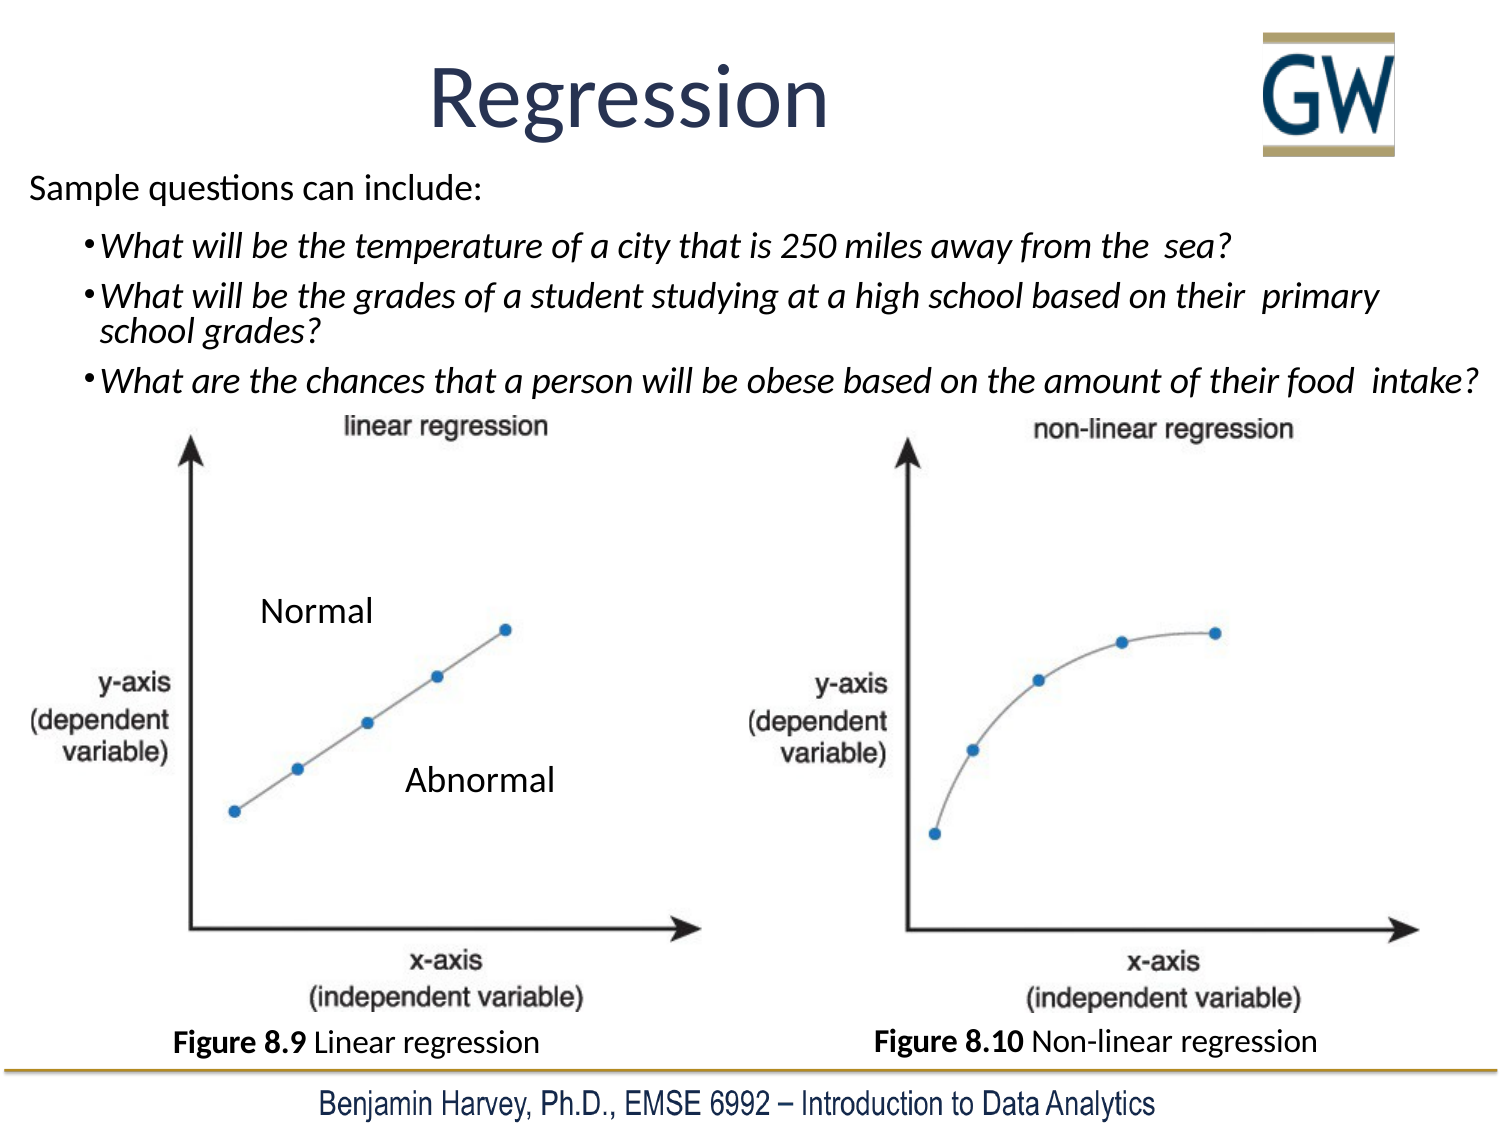

# Regression
Sample questions can include:
What will be the temperature of a city that is 250 miles away from the sea?
What will be the grades of a student studying at a high school based on their  primary school grades?
What are the chances that a person will be obese based on the amount of their food  intake?

Normal
Abnormal
Figure 8.10 Non-linear regression
Figure 8.9 Linear regression
Figure 8.10 Non-linear regression
Figure 8.10 Non-linear regression